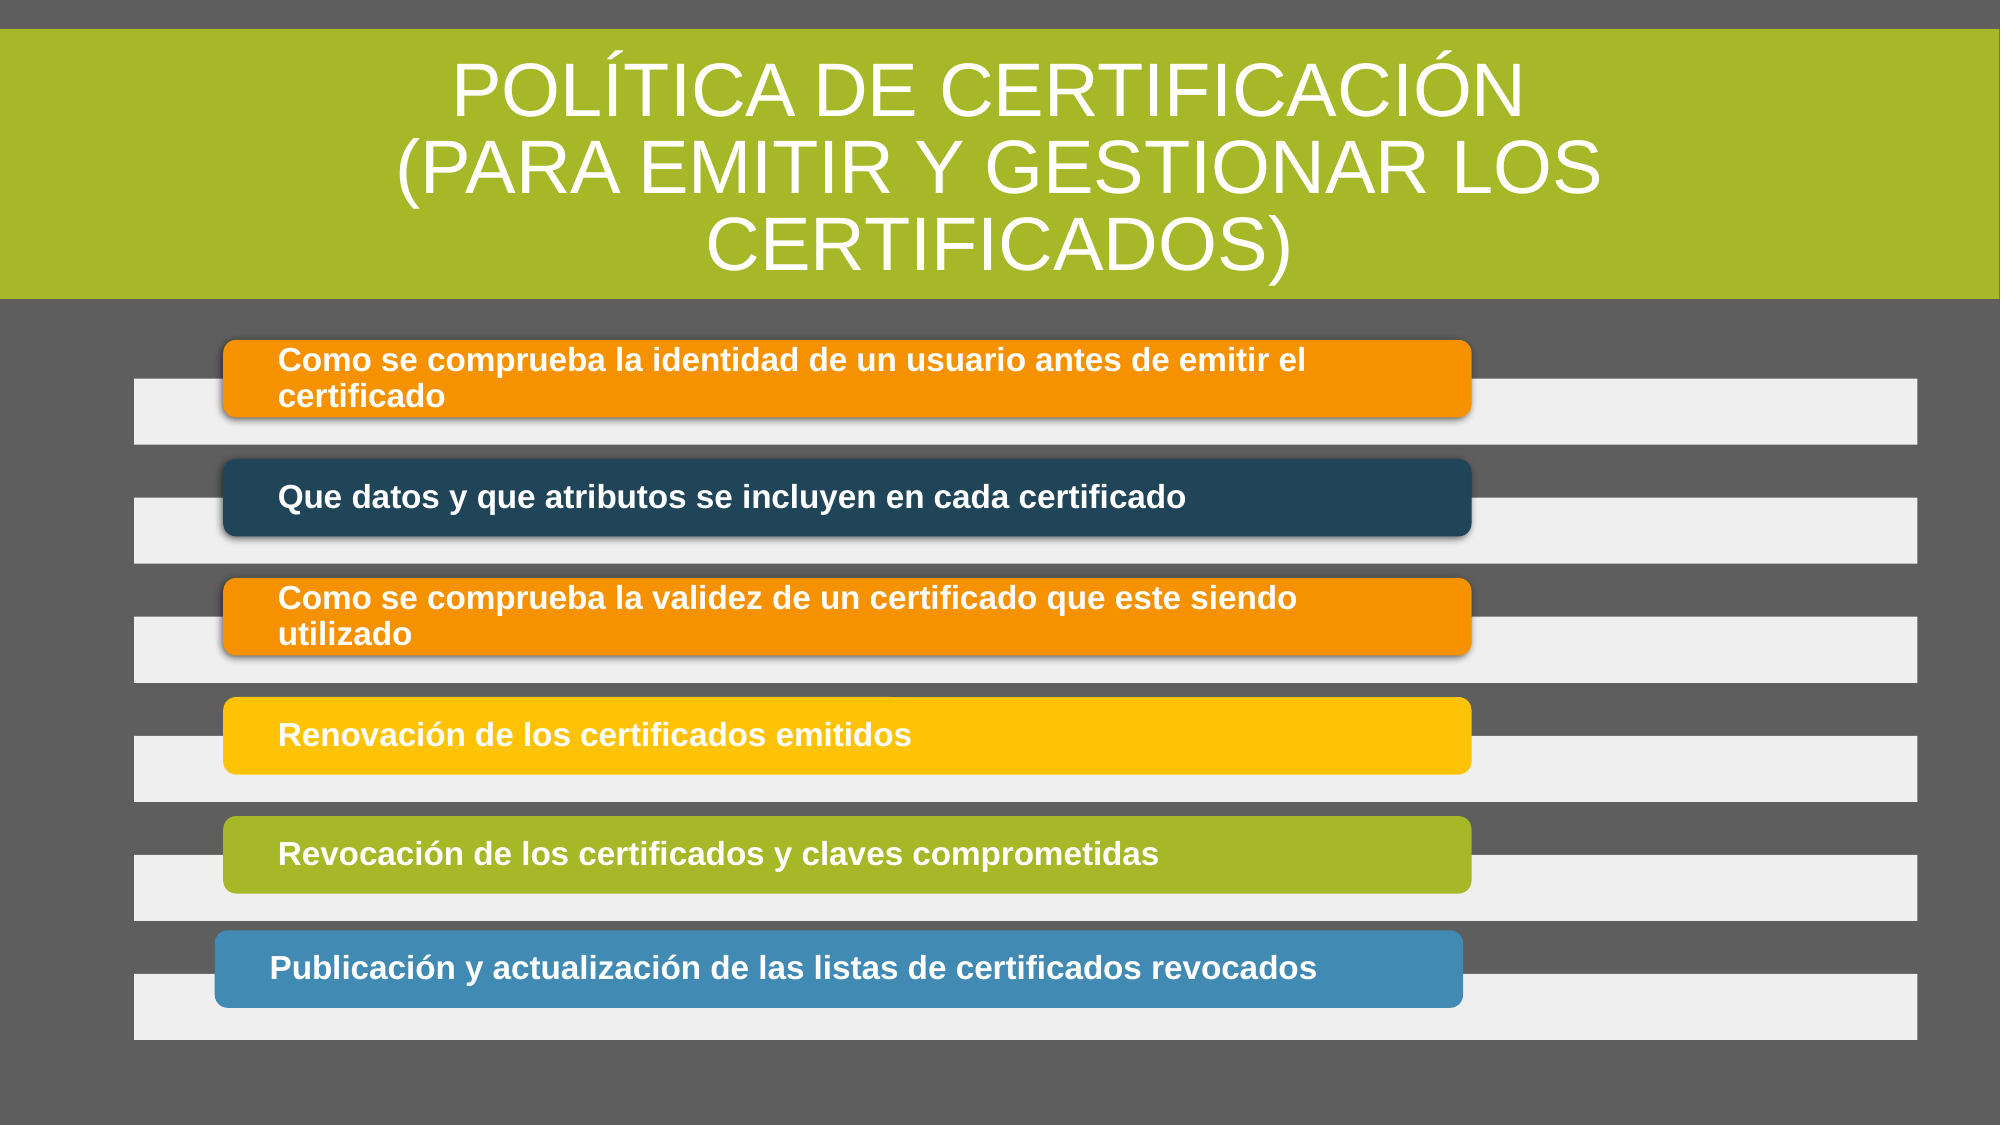

# Política de Certificación (Para emitir y gestionar los certificados)
Como se comprueba la identidad de un usuario antes de emitir el certificado
Que datos y que atributos se incluyen en cada certificado
Como se comprueba la validez de un certificado que este siendo utilizado
Renovación de los certificados emitidos
Revocación de los certificados y claves comprometidas
Publicación y actualización de las listas de certificados revocados